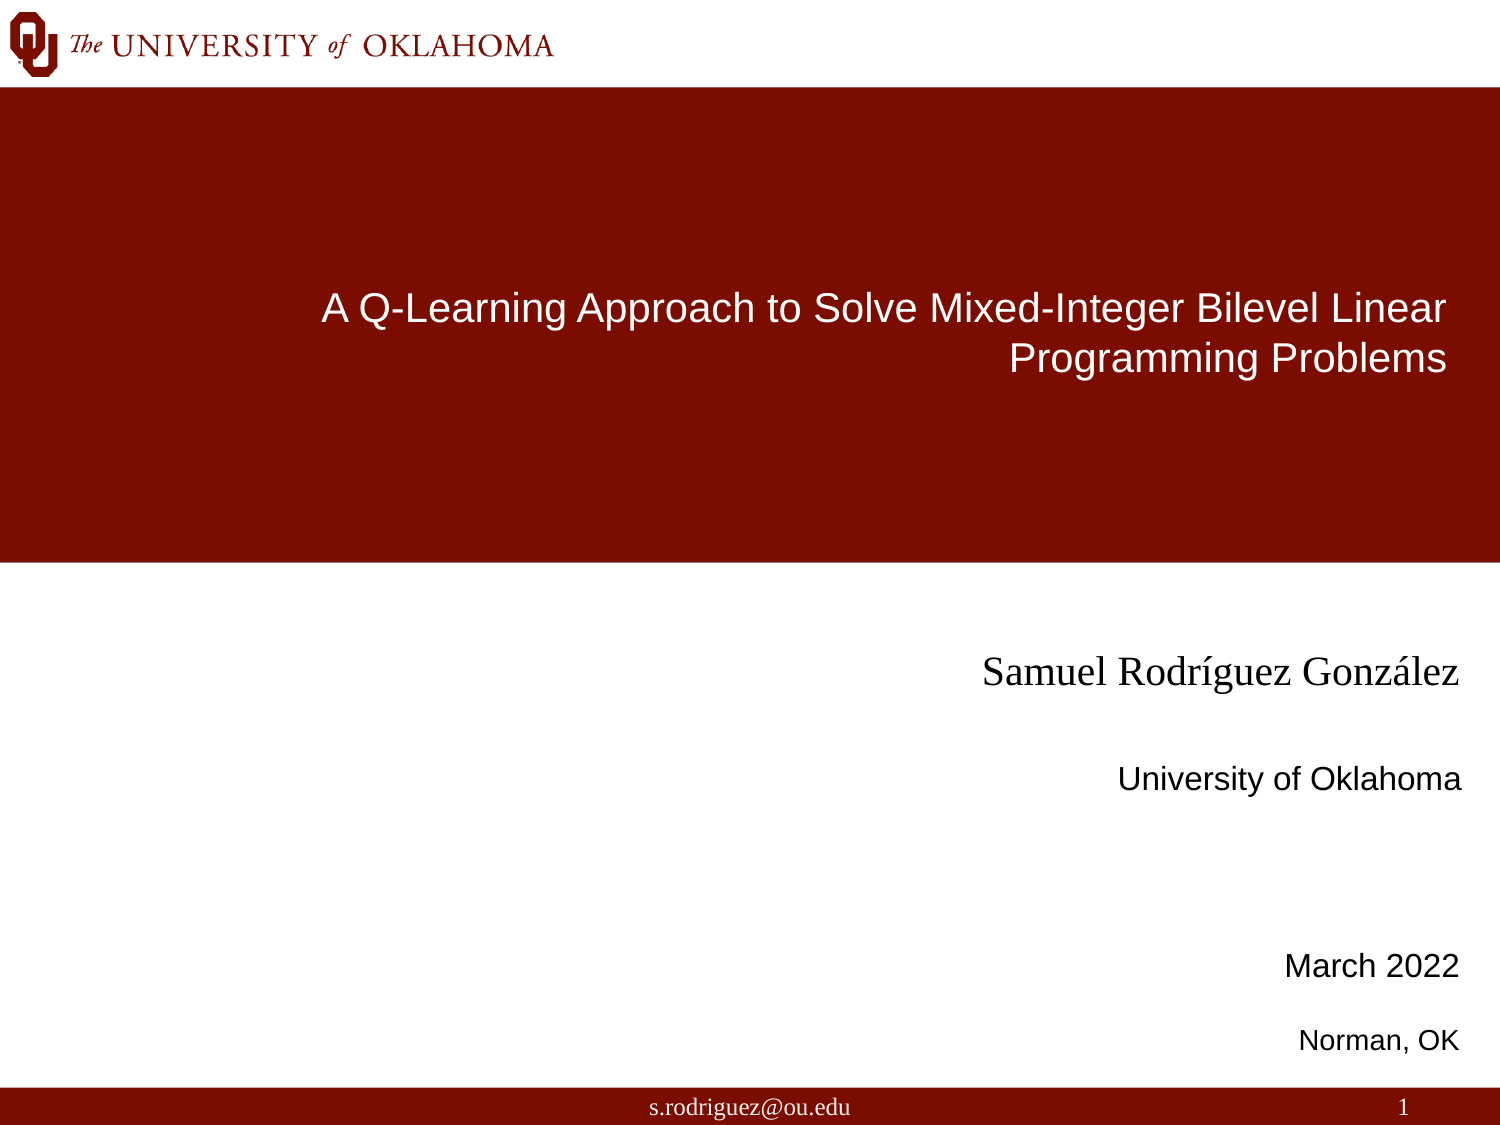

A Q-Learning Approach to Solve Mixed-Integer Bilevel Linear Programming Problems
Samuel Rodríguez González
University of Oklahoma
 March 2022
Norman, OK
s.rodriguez@ou.edu
1